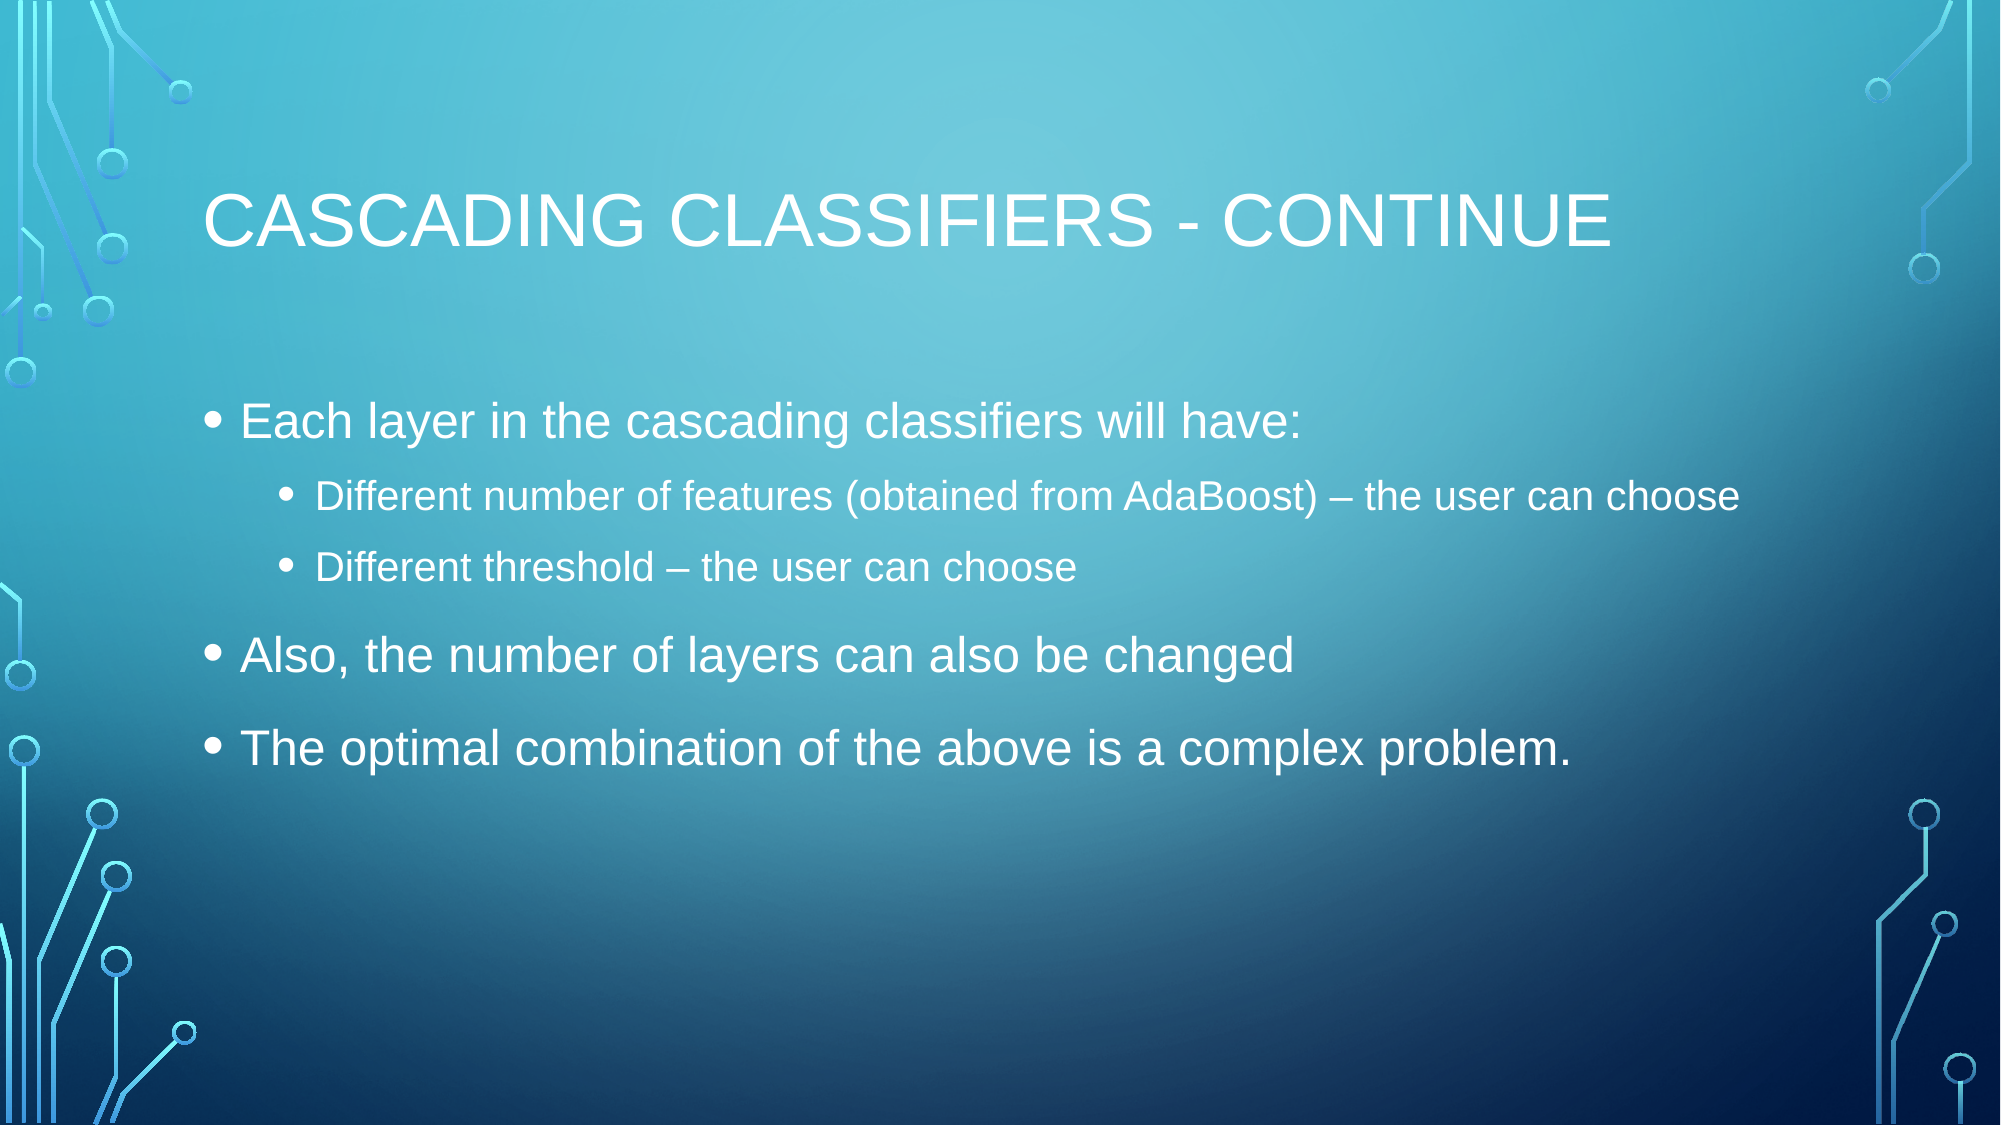

# Cascading classifiers - continue
Each layer in the cascading classifiers will have:
Different number of features (obtained from AdaBoost) – the user can choose
Different threshold – the user can choose
Also, the number of layers can also be changed
The optimal combination of the above is a complex problem.